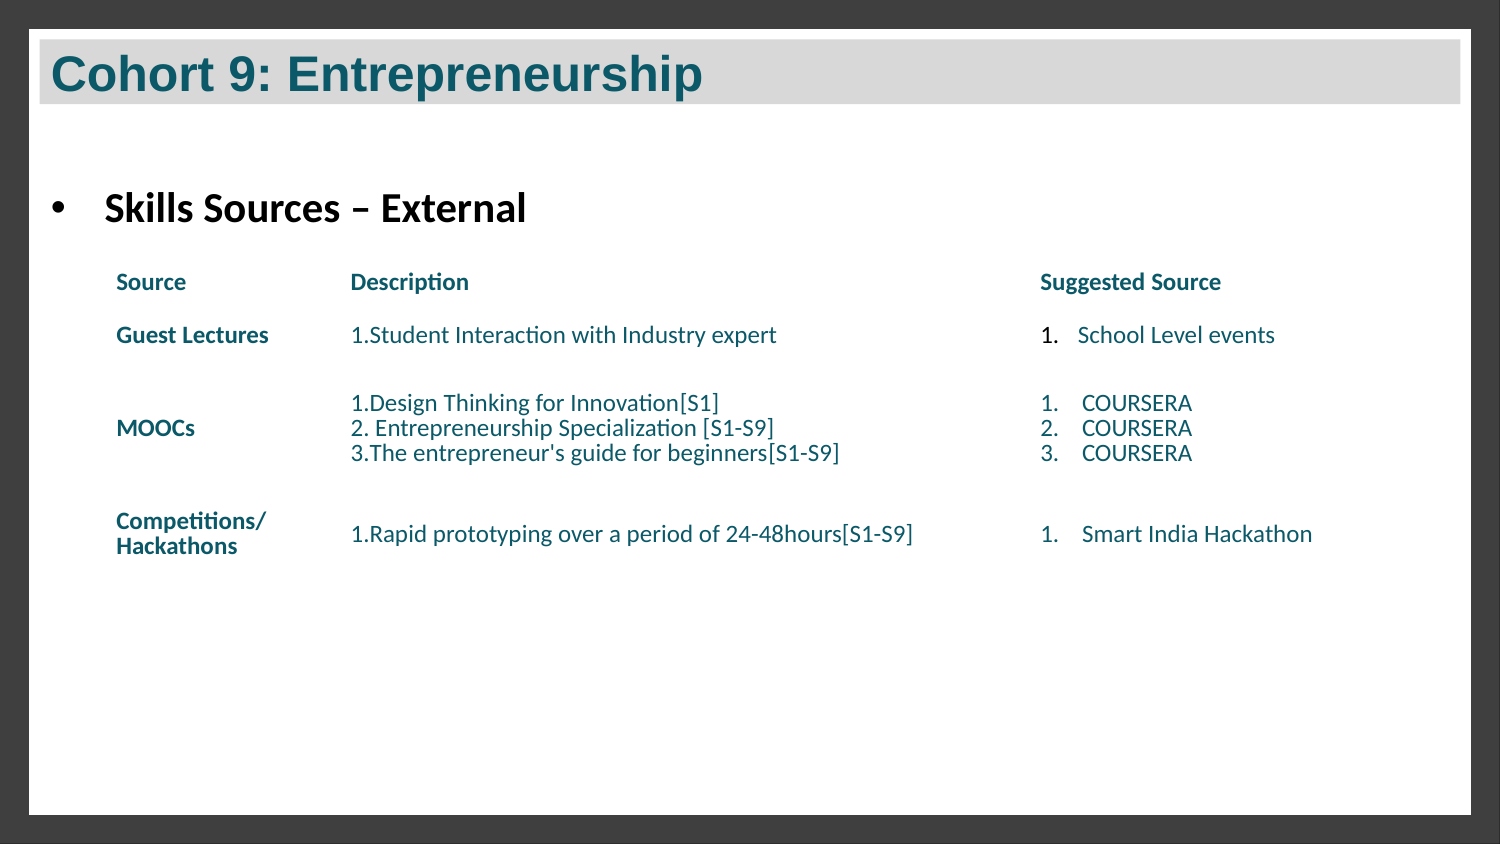

# Cohort 9: Entrepreneurship
Skills Sources – External
| Source | Description | Suggested Source |
| --- | --- | --- |
| Guest Lectures | Student Interaction with Industry expert | School Level events |
| MOOCs | Design Thinking for Innovation[S1] Entrepreneurship Specialization [S1-S9] The entrepreneur's guide for beginners[S1-S9] | COURSERA COURSERA COURSERA |
| Competitions/ Hackathons | Rapid prototyping over a period of 24-48hours[S1-S9] | Smart India Hackathon |